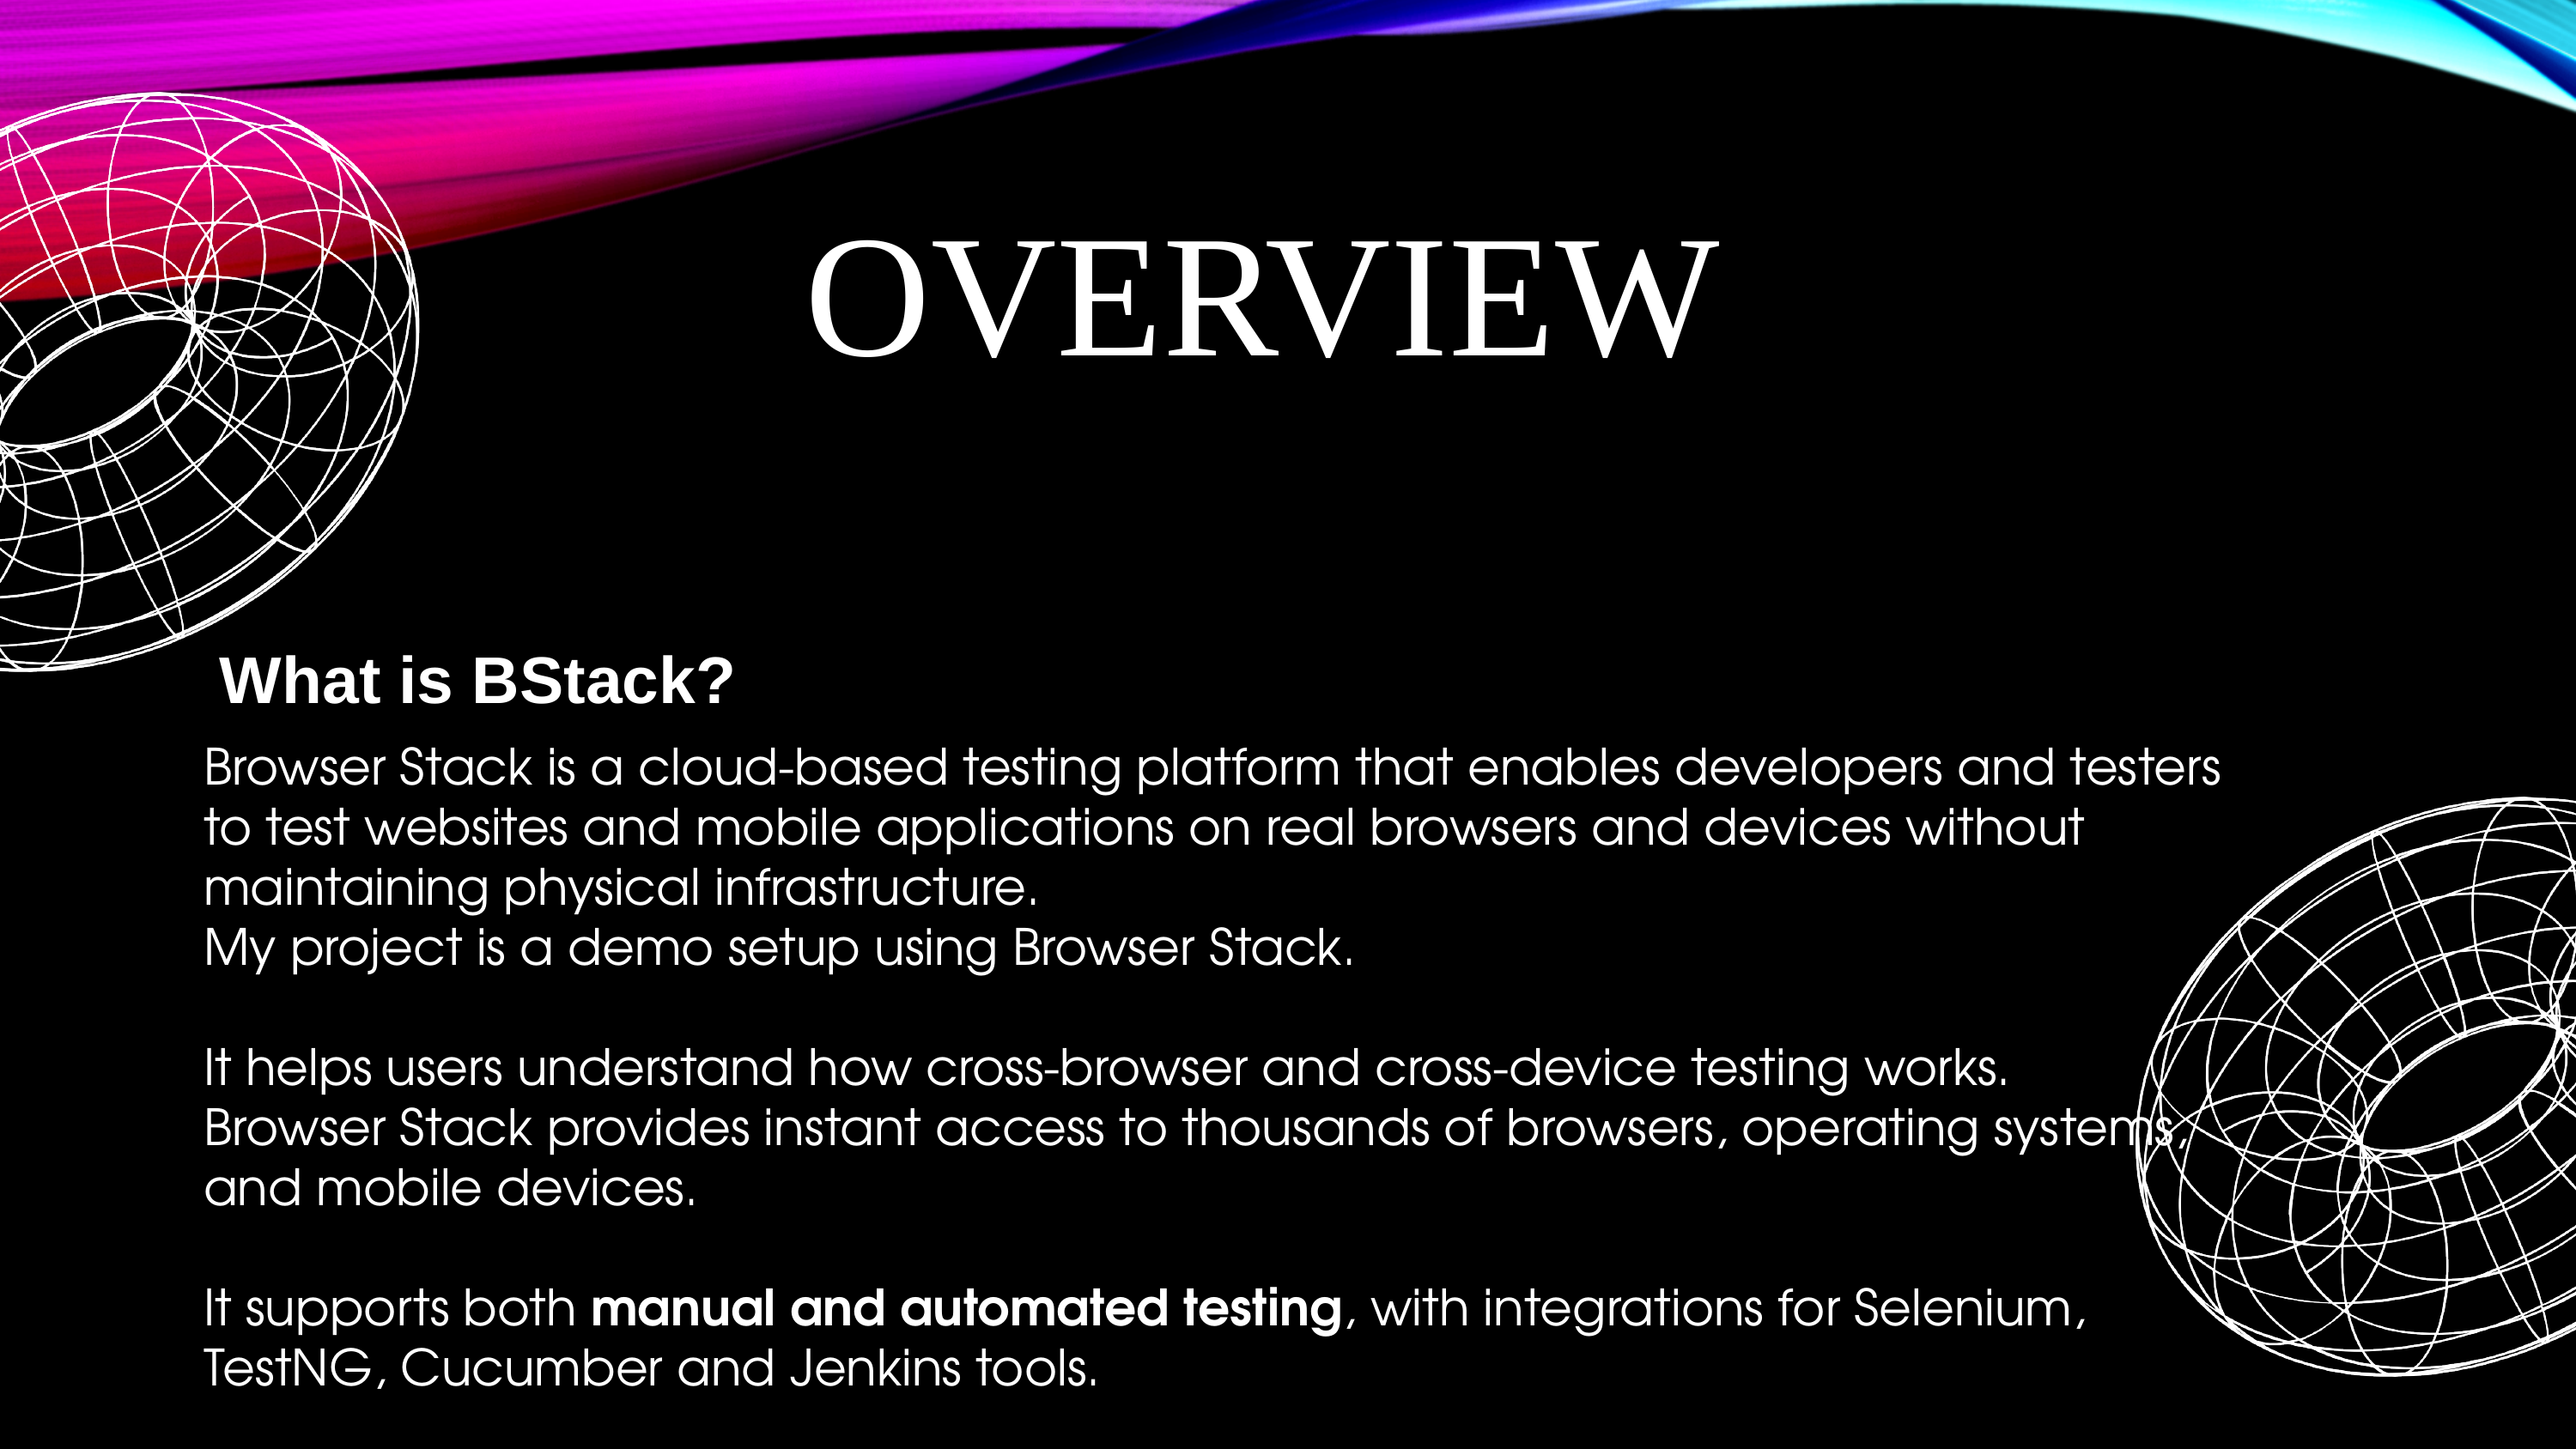

OVERVIEW
What is BStack?
Browser Stack is a cloud-based testing platform that enables developers and testers to test websites and mobile applications on real browsers and devices without maintaining physical infrastructure.
My project is a demo setup using Browser Stack.
It helps users understand how cross-browser and cross-device testing works.
Browser Stack provides instant access to thousands of browsers, operating systems, and mobile devices.
It supports both manual and automated testing, with integrations for Selenium, TestNG, Cucumber and Jenkins tools.